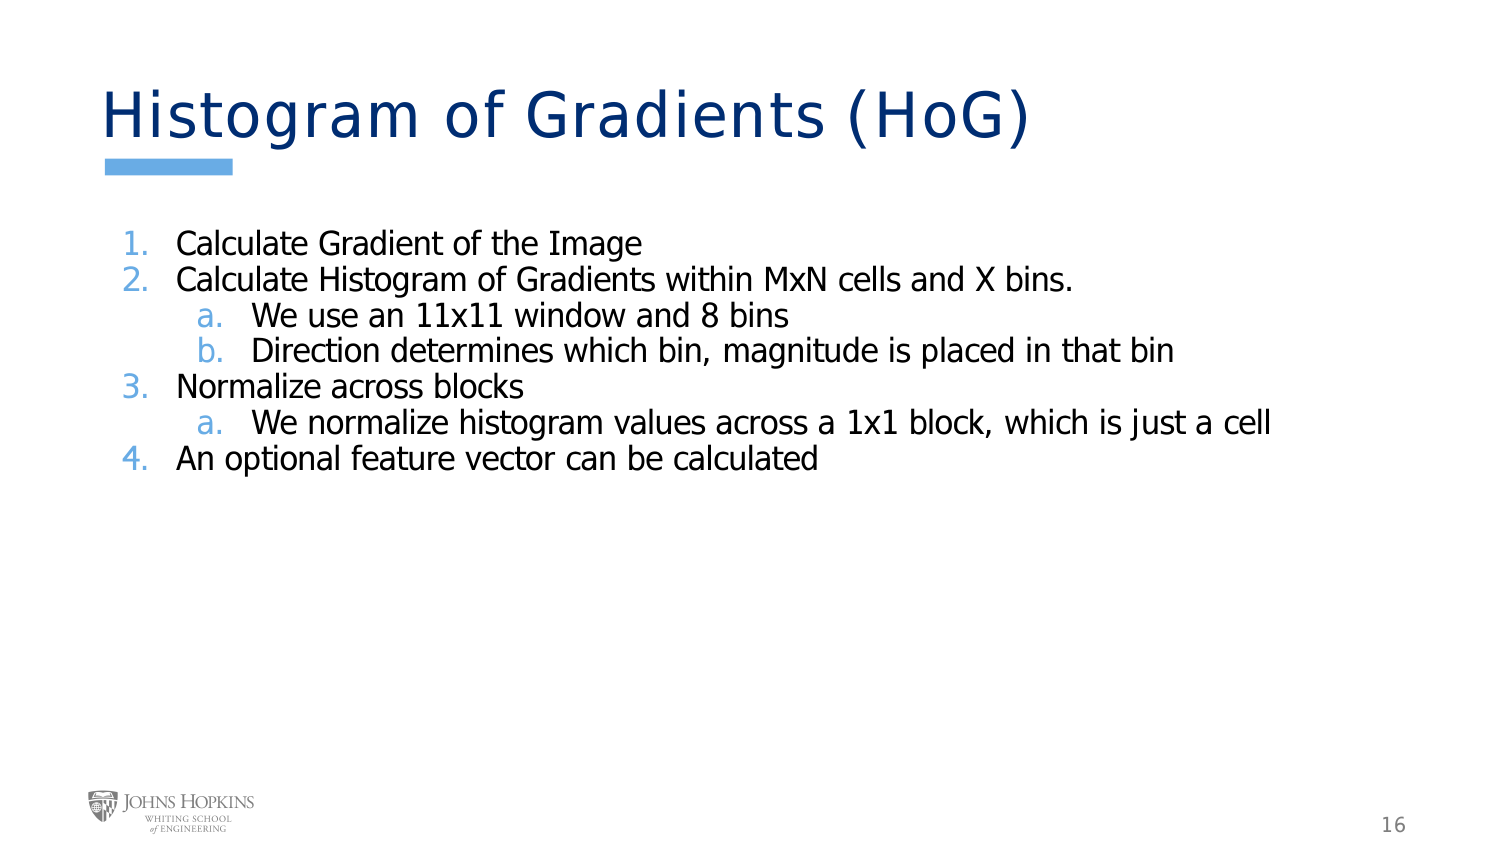

# Histogram of Gradients (HoG)
Calculate Gradient of the Image
Calculate Histogram of Gradients within MxN cells and X bins.
We use an 11x11 window and 8 bins
Direction determines which bin, magnitude is placed in that bin
Normalize across blocks
We normalize histogram values across a 1x1 block, which is just a cell
An optional feature vector can be calculated